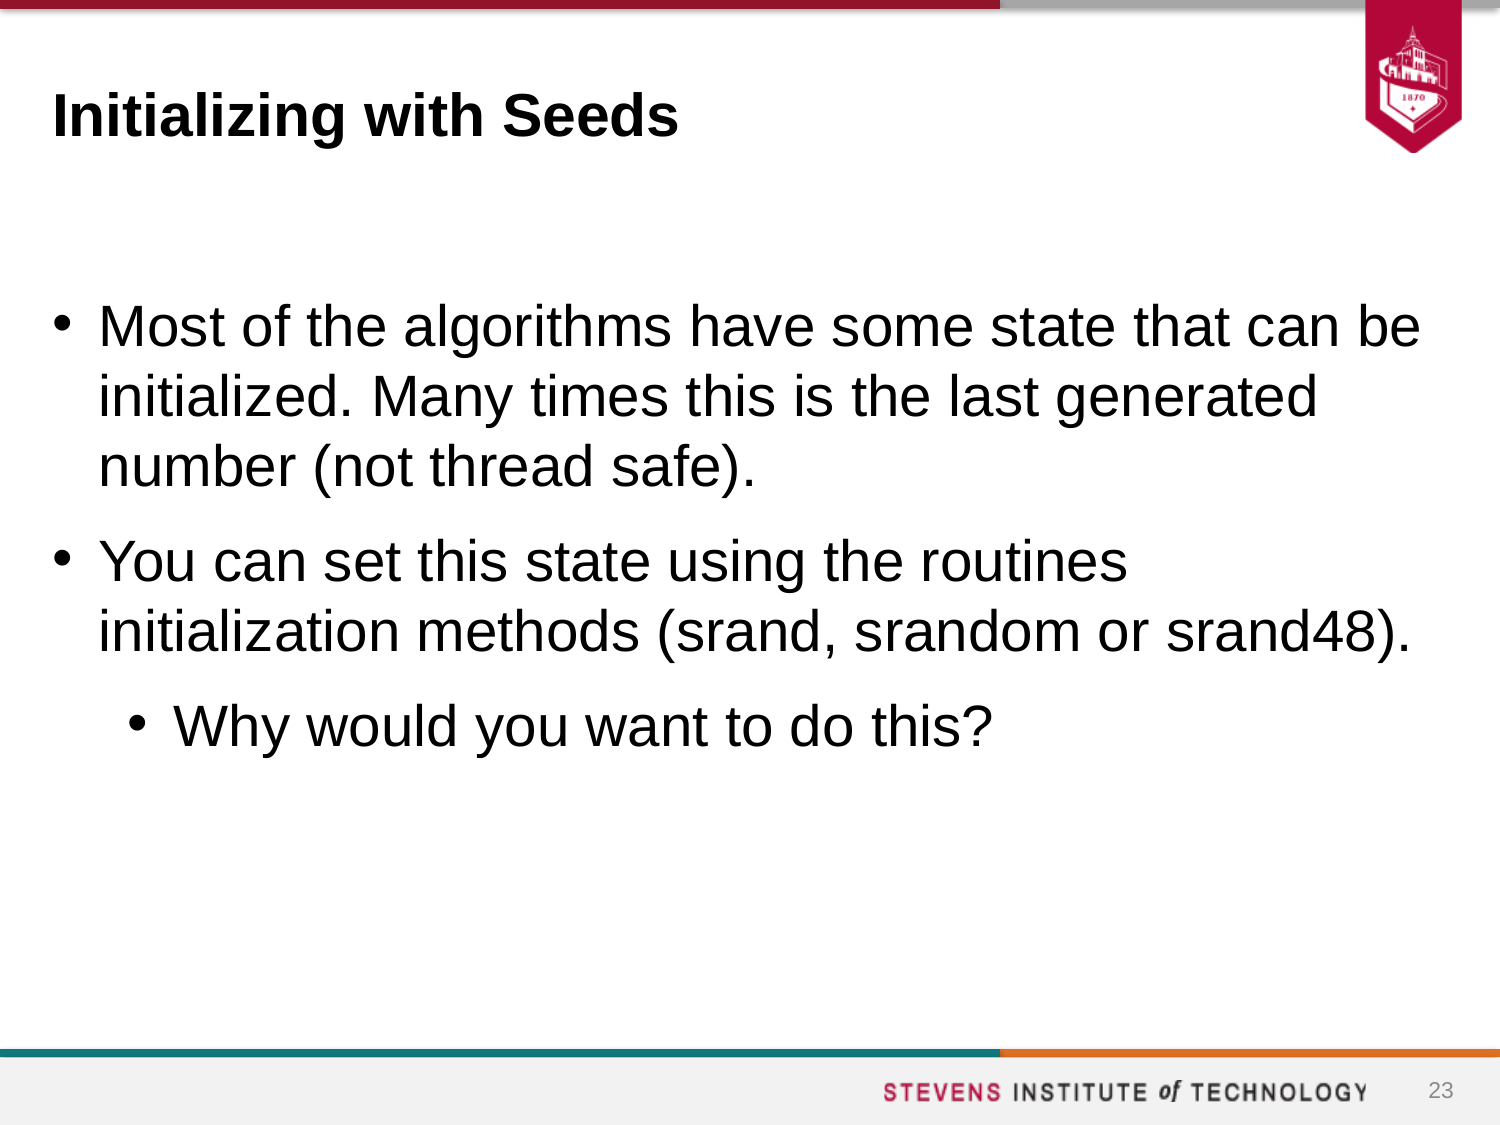

# Initializing with Seeds

Most of the algorithms have some state that can be initialized. Many times this is the last generated number (not thread safe).
You can set this state using the routines initialization methods (srand, srandom or srand48).
Why would you want to do this?

23